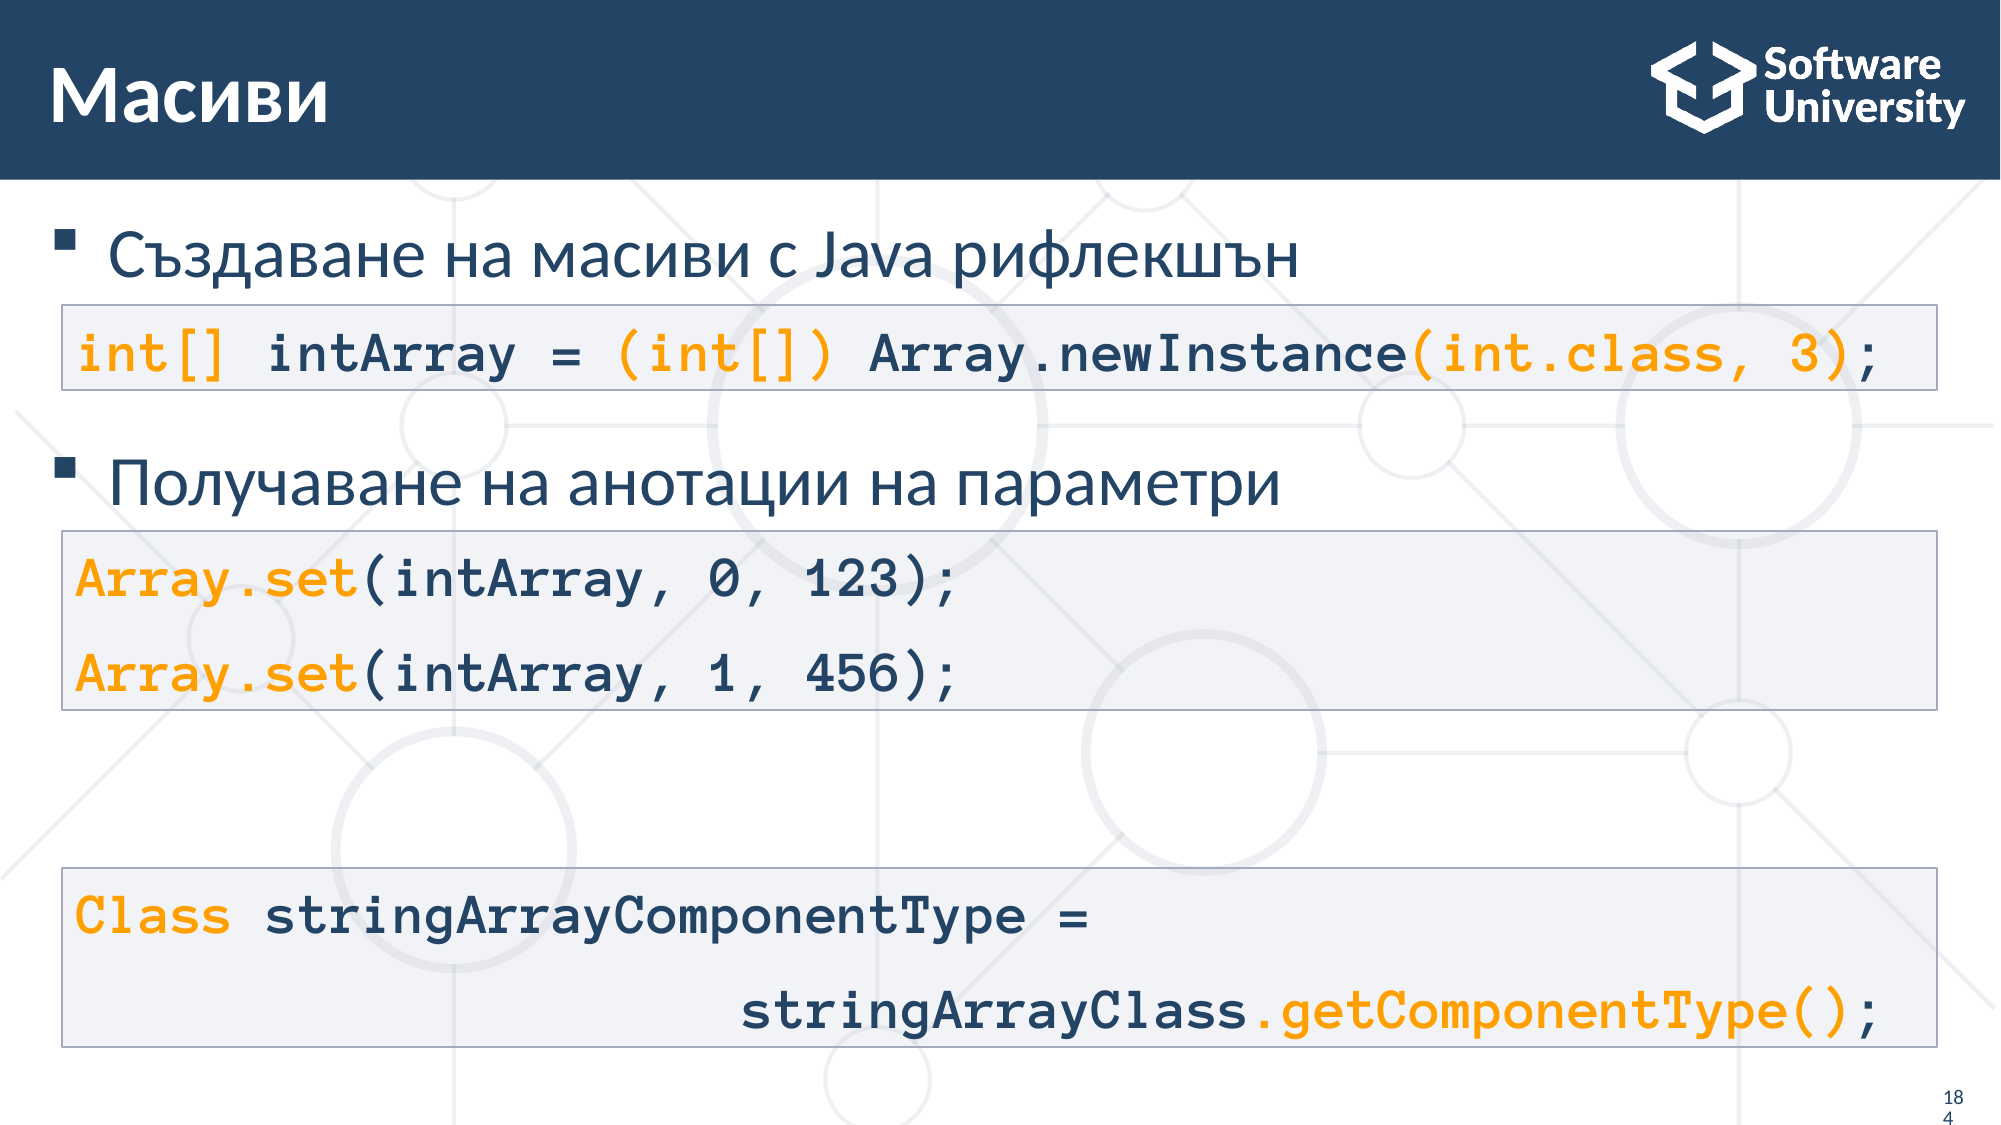

# Масиви
Създаване на масиви с Java рифлекшън

Получаване на анотации на параметри
int[] intArray = (int[]) Array.newInstance(int.class, 3);
Array.set(intArray, 0, 123);
Array.set(intArray, 1, 456);
Class stringArrayComponentType =
                     stringArrayClass.getComponentType();
184